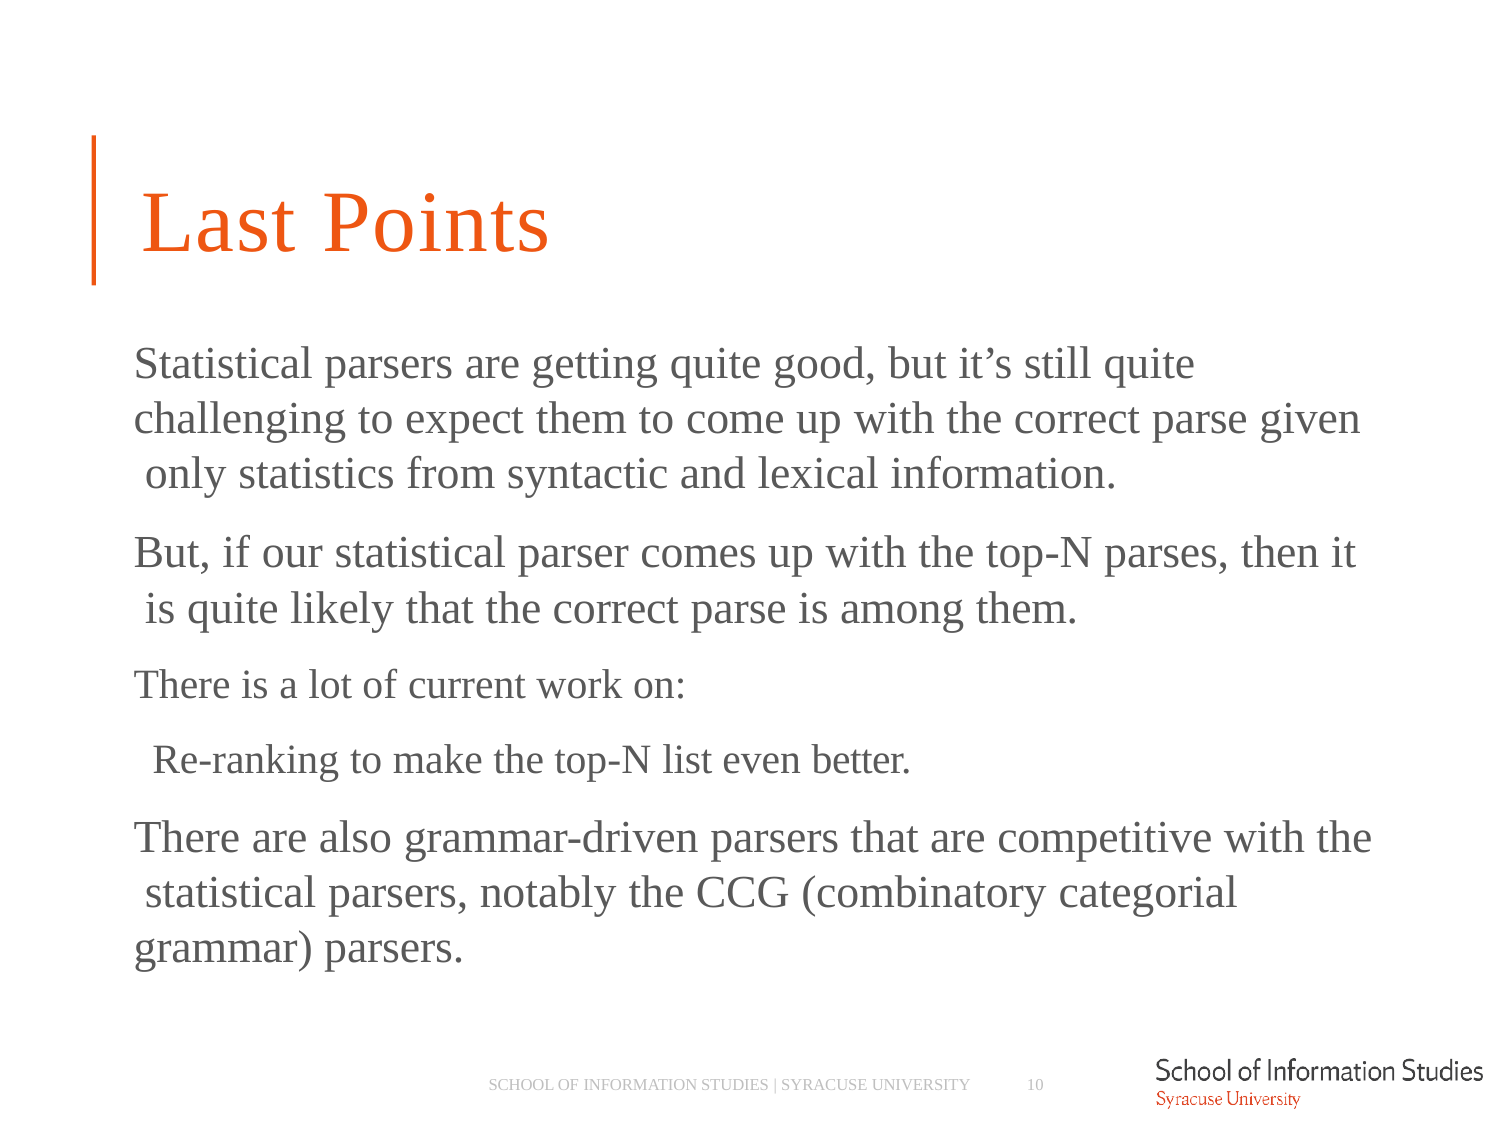

# Last Points
Statistical parsers are getting quite good, but it’s still quite  challenging to expect them to come up with the correct parse given  only statistics from syntactic and lexical information.
But, if our statistical parser comes up with the top-N parses, then it  is quite likely that the correct parse is among them.
There is a lot of current work on:
­ Re-ranking to make the top-N list even better.
There are also grammar-driven parsers that are competitive with the  statistical parsers, notably the CCG (combinatory categorial  grammar) parsers.
SCHOOL OF INFORMATION STUDIES | SYRACUSE UNIVERSITY
10